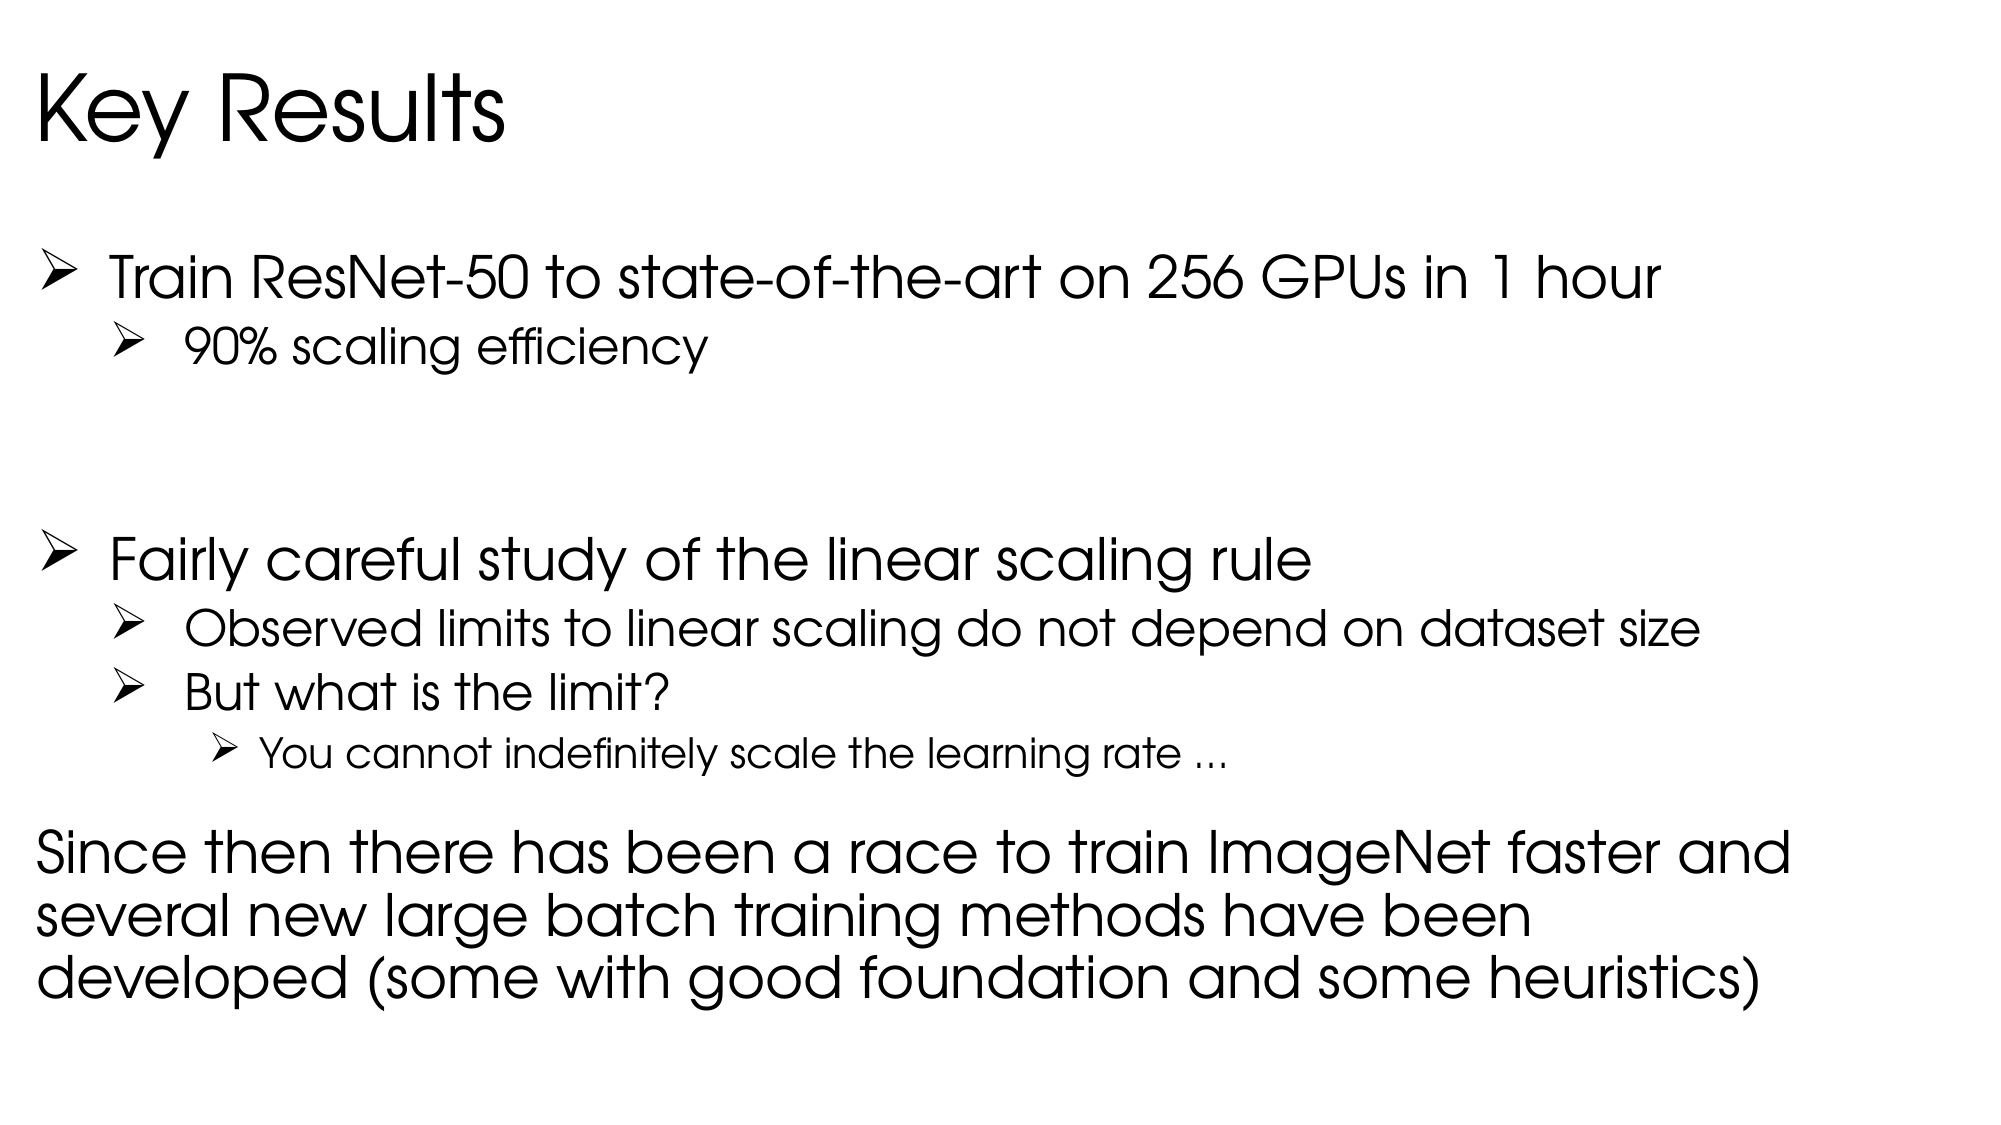

# Key Results
Train ResNet-50 to state-of-the-art on 256 GPUs in 1 hour
90% scaling efficiency

Fairly careful study of the linear scaling rule
Observed limits to linear scaling do not depend on dataset size
But what is the limit?
You cannot indefinitely scale the learning rate …
Since then there has been a race to train ImageNet faster and several new large batch training methods have been developed (some with good foundation and some heuristics)